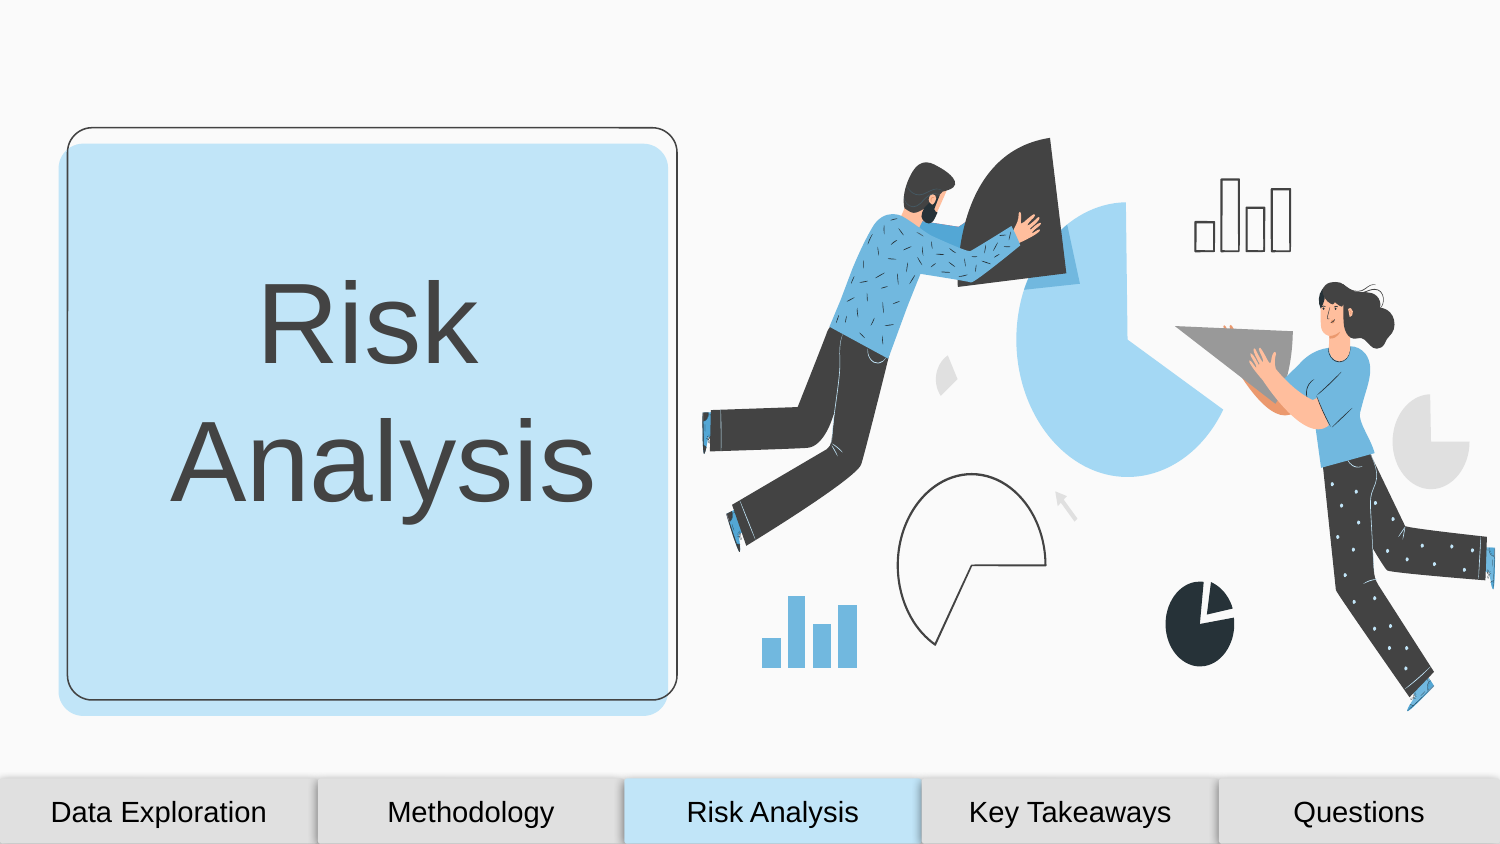

# Risk
Analysis
Data Exploration
Methodology
Risk Analysis
Key Takeaways
Questions